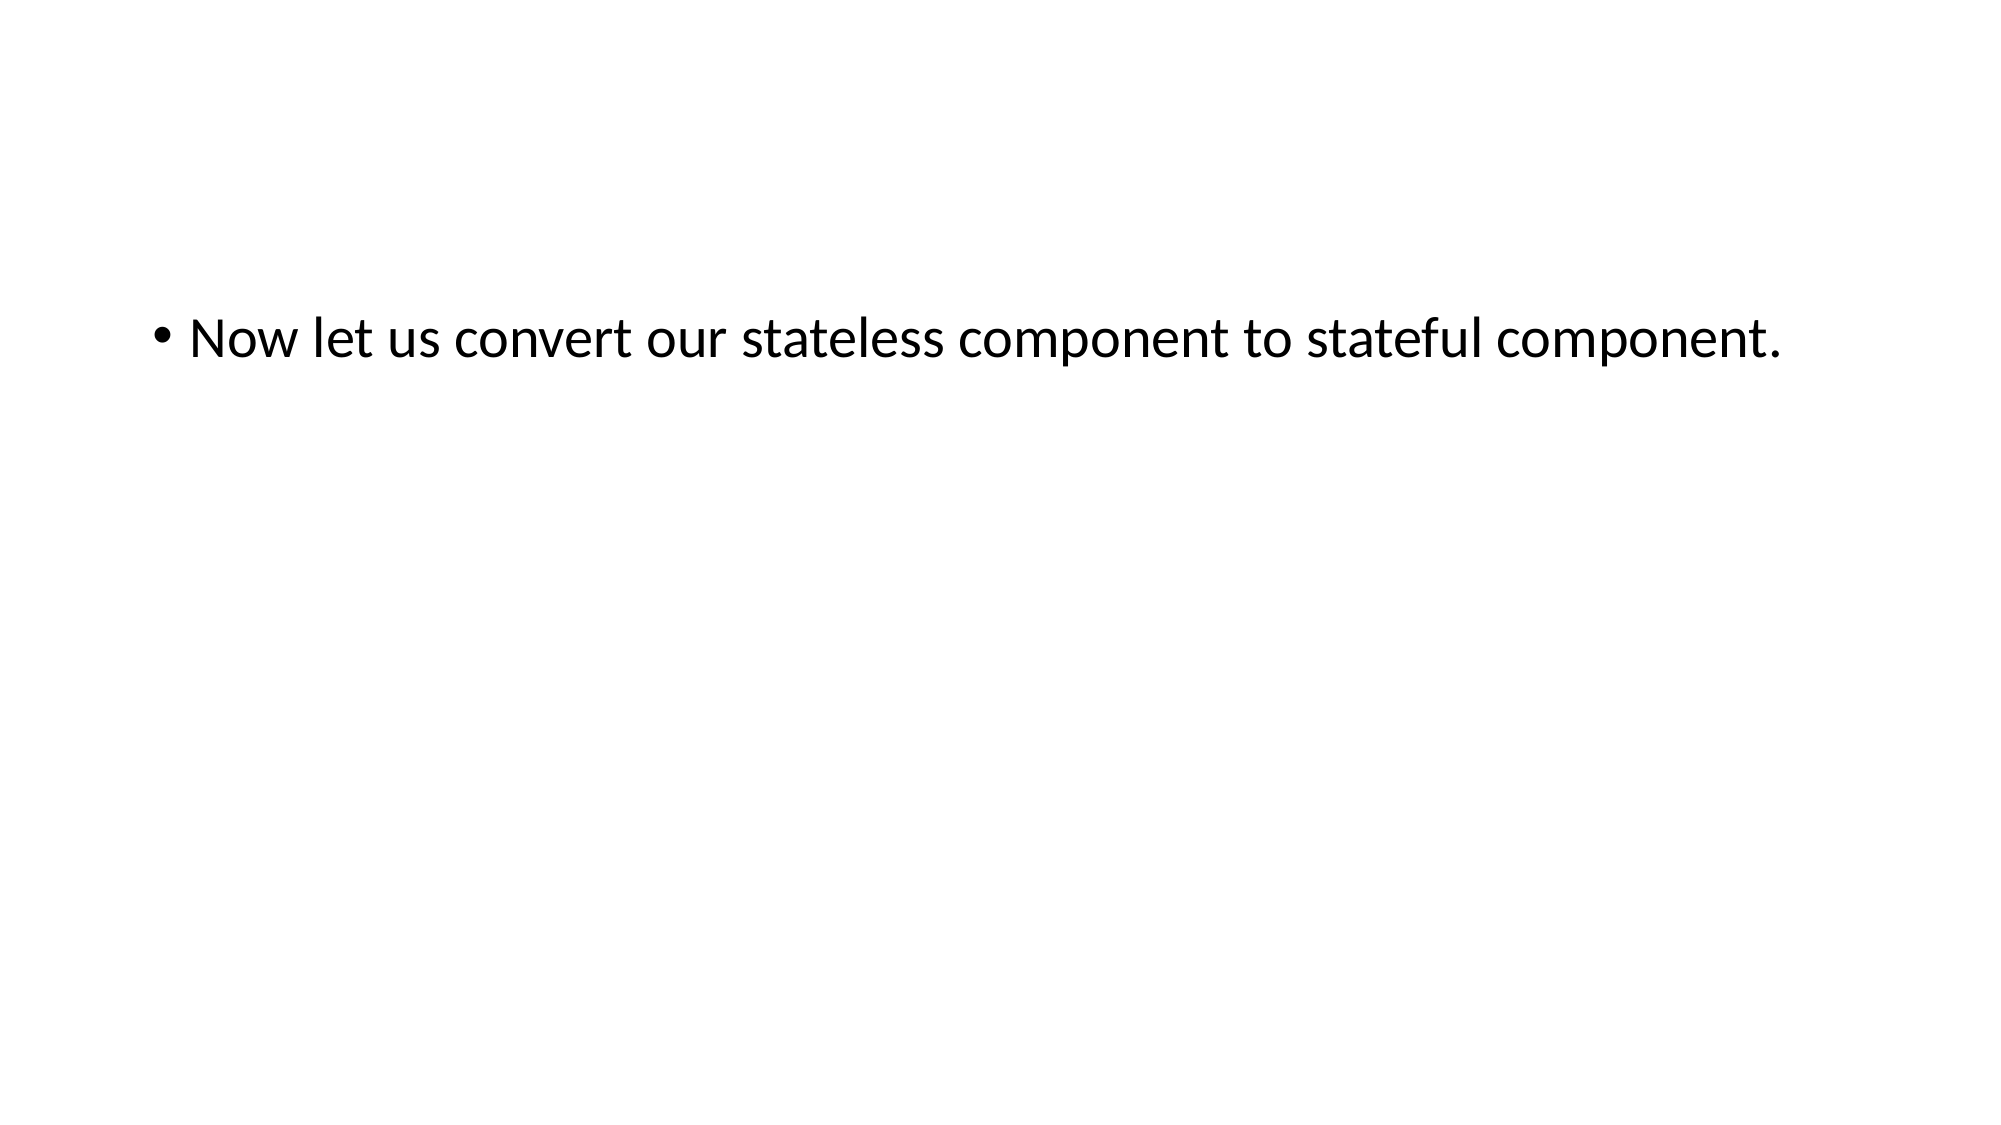

#
Now let us convert our stateless component to stateful component.